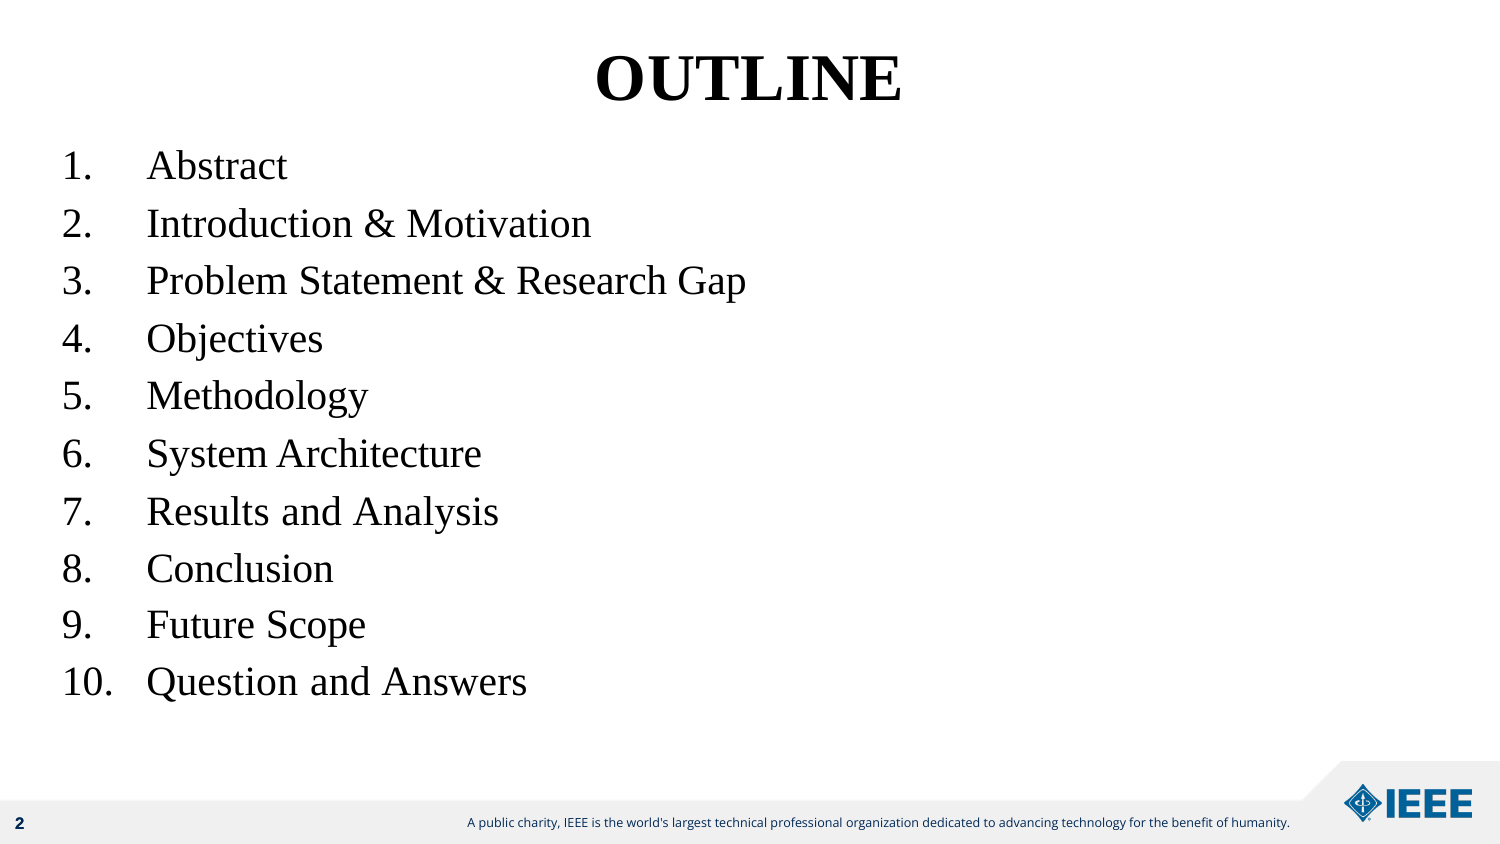

OUTLINE
Abstract
Introduction & Motivation
Problem Statement & Research Gap
Objectives
Methodology
System Architecture
Results and Analysis
Conclusion
Future Scope
Question and Answers

2
2